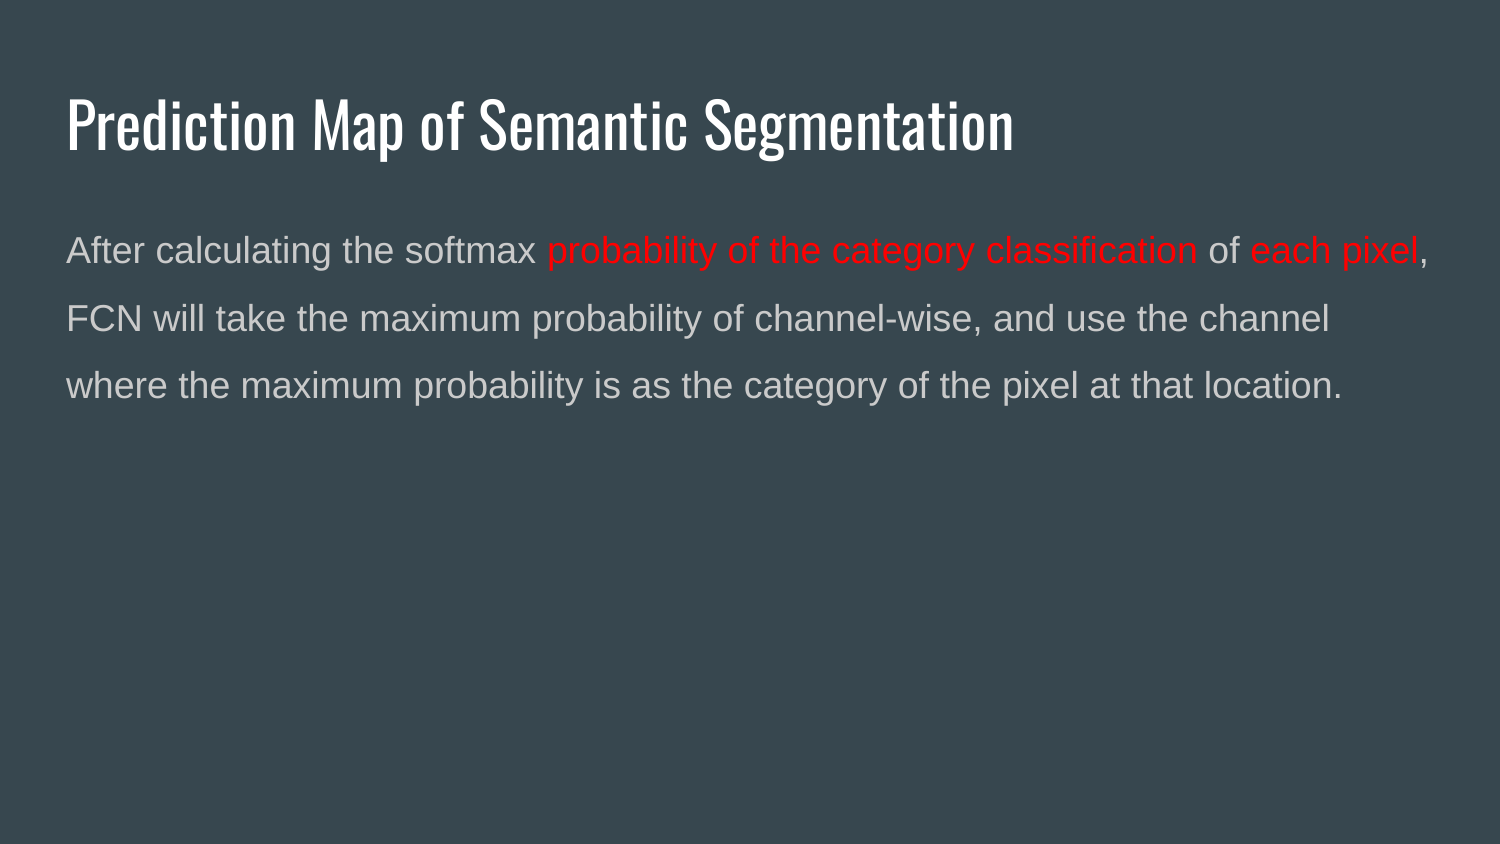

# Prediction Map of Semantic Segmentation

After calculating the softmax probability of the category classification of each pixel, FCN will take the maximum probability of channel-wise, and use the channel where the maximum probability is as the category of the pixel at that location.